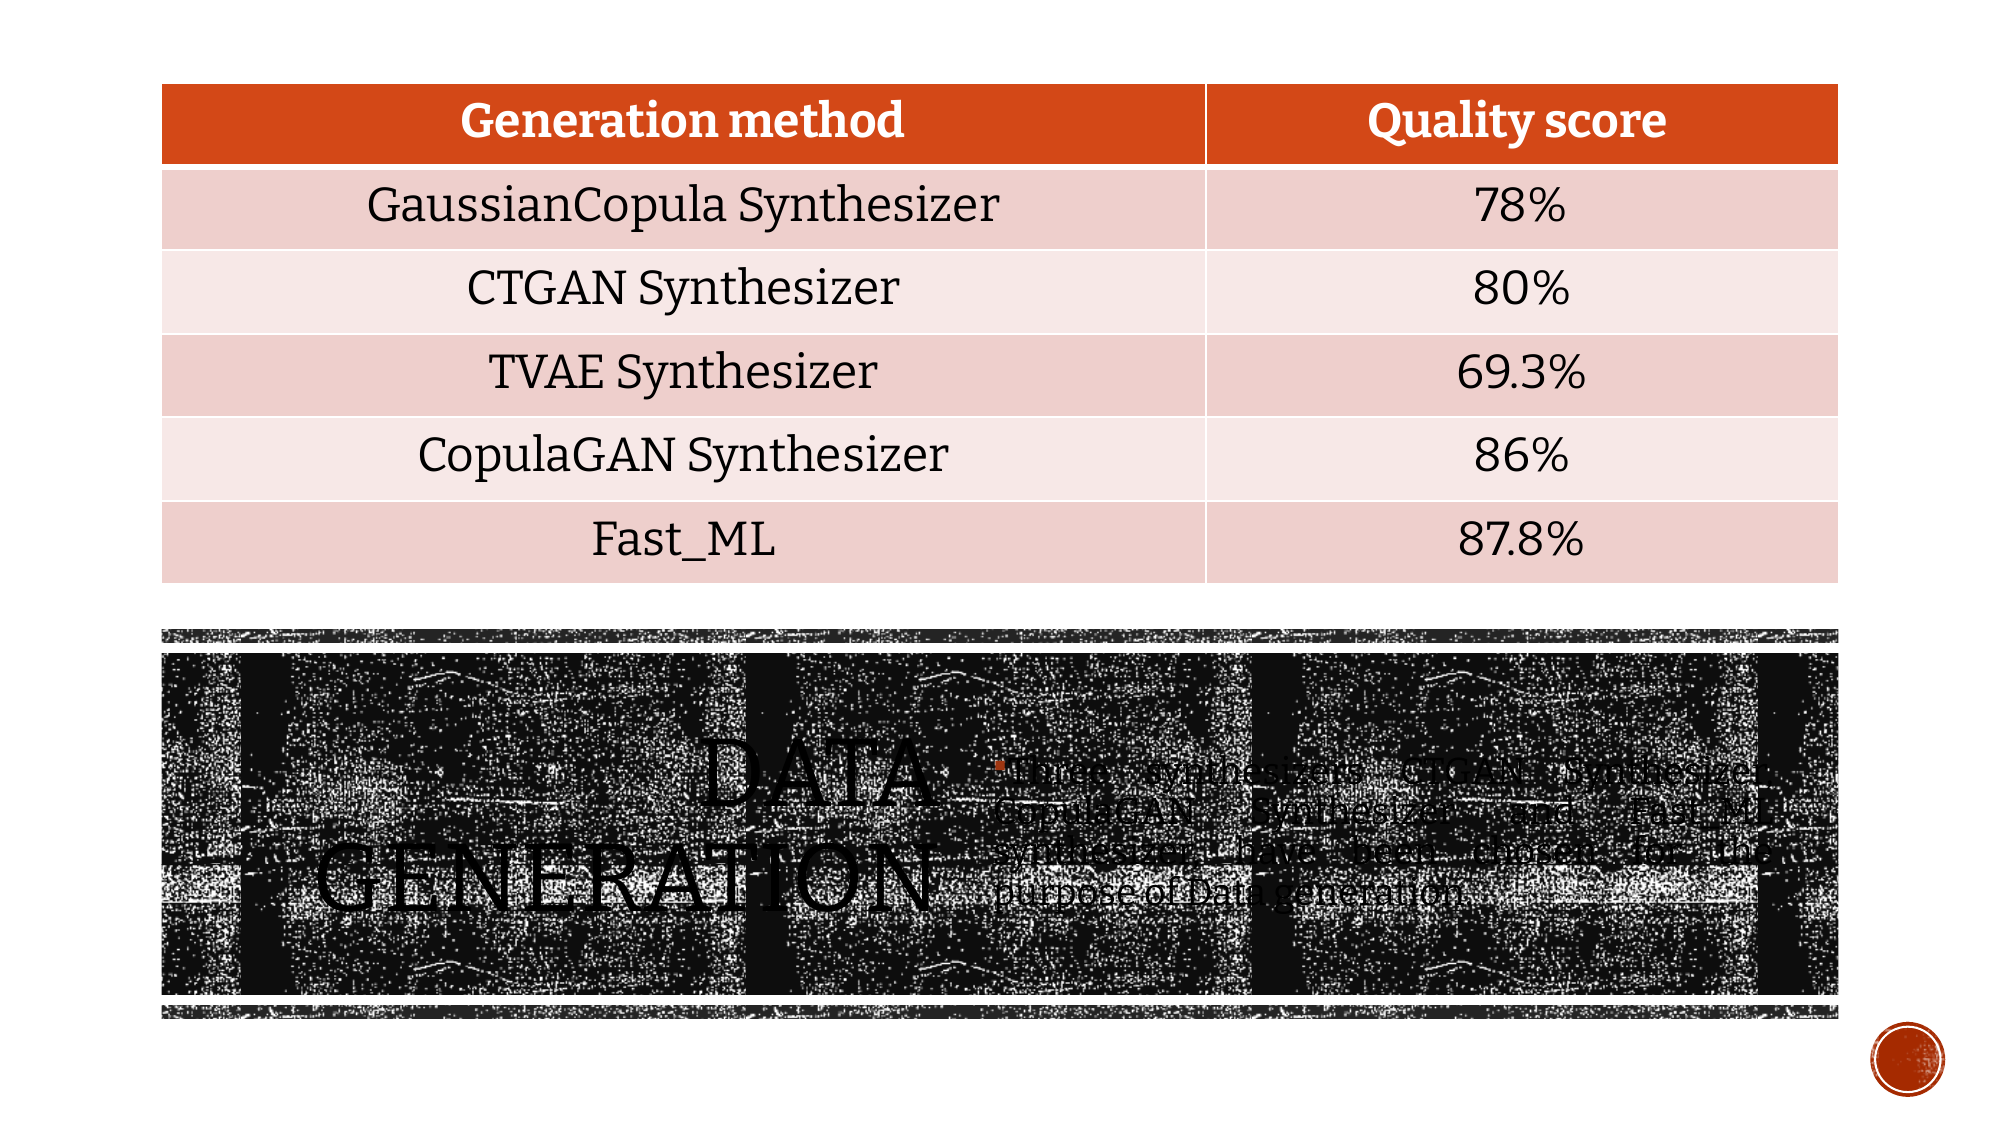

| Generation method | Quality score |
| --- | --- |
| GaussianCopula Synthesizer | 78% |
| CTGAN Synthesizer | 80% |
| TVAE Synthesizer | 69.3% |
| CopulaGAN Synthesizer | 86% |
| Fast\_ML | 87.8% |

# data generation
Three synthesizers CTGAN Synthesizer, CopulaGAN Synthesizer and Fast_ML synthesizer, have been chosen for the purpose of Data generation.